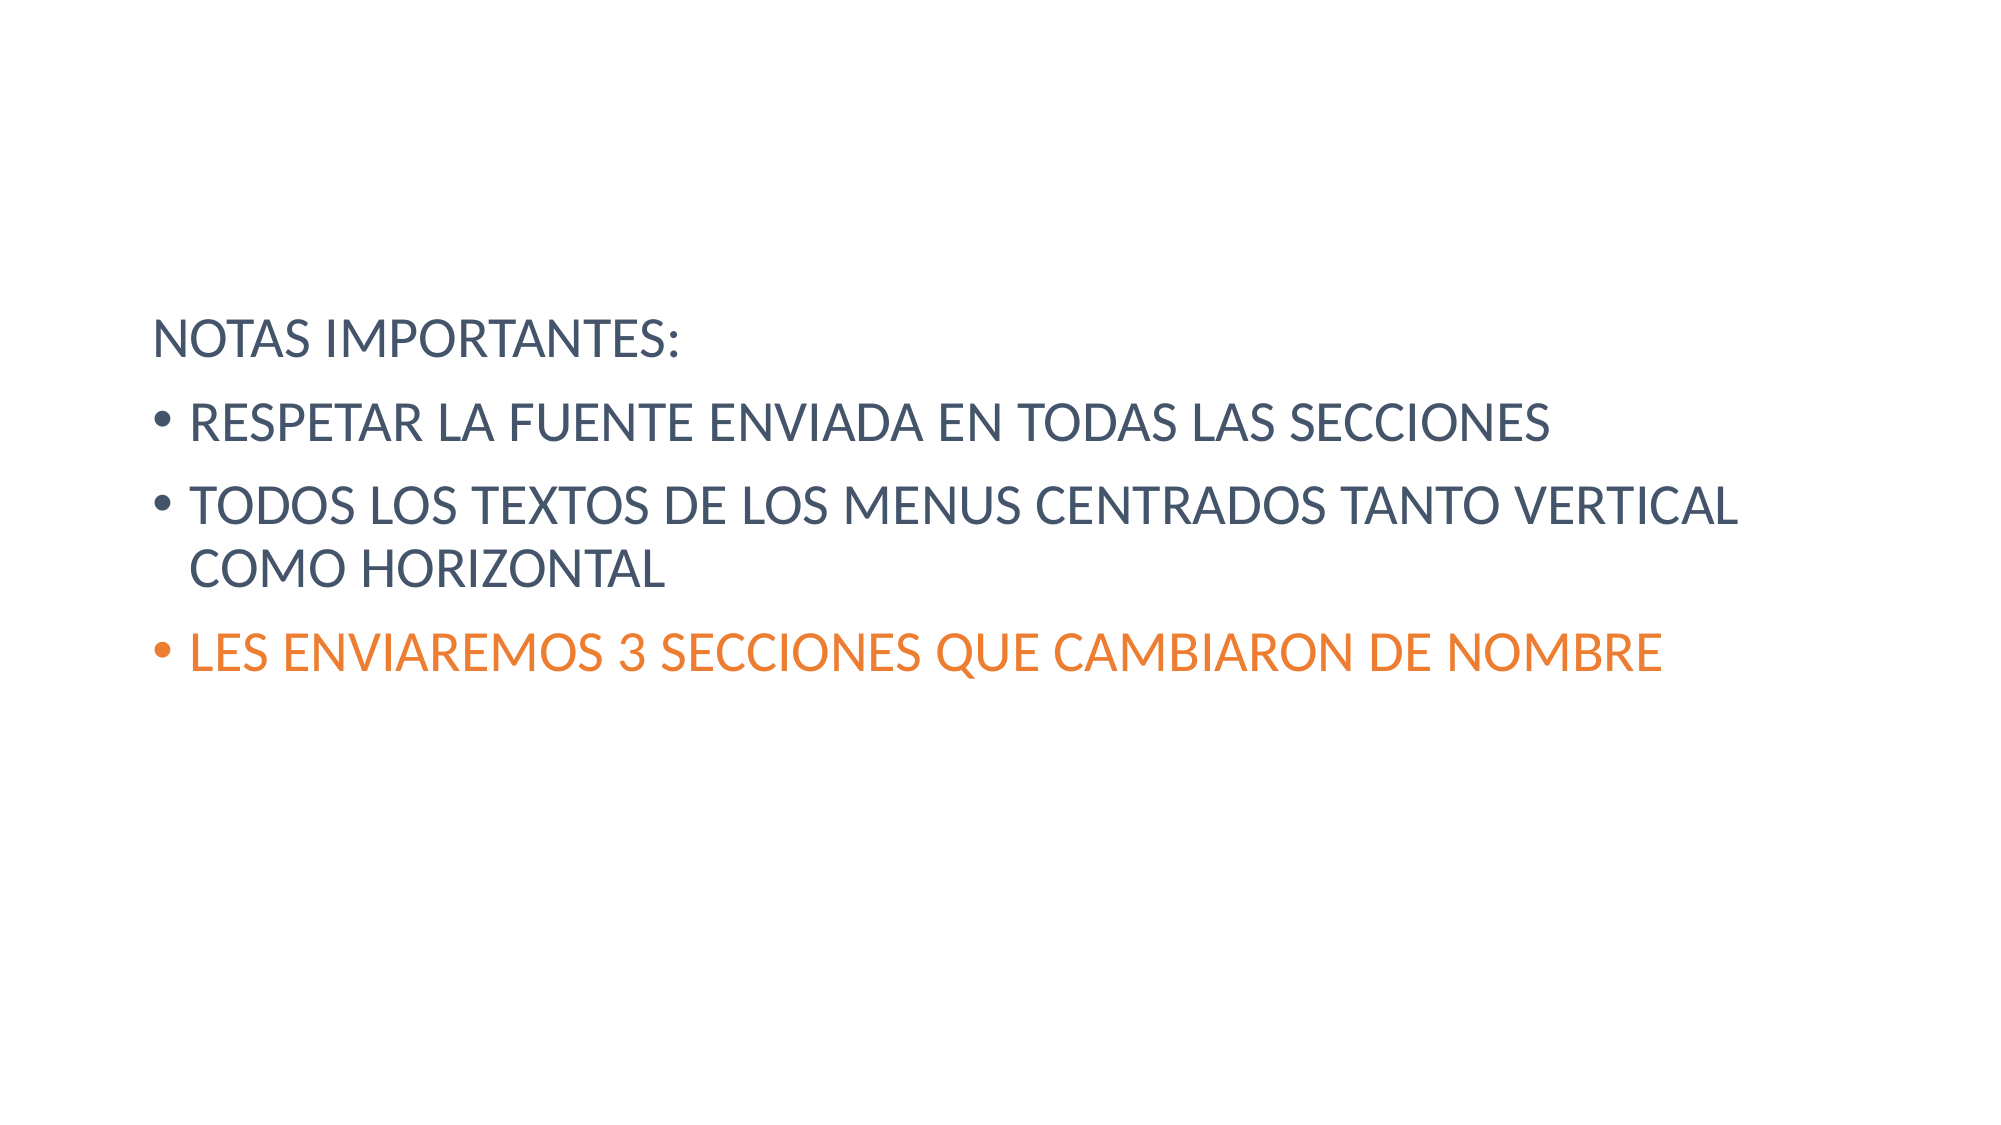

NOTAS IMPORTANTES:
RESPETAR LA FUENTE ENVIADA EN TODAS LAS SECCIONES
TODOS LOS TEXTOS DE LOS MENUS CENTRADOS TANTO VERTICAL COMO HORIZONTAL
LES ENVIAREMOS 3 SECCIONES QUE CAMBIARON DE NOMBRE